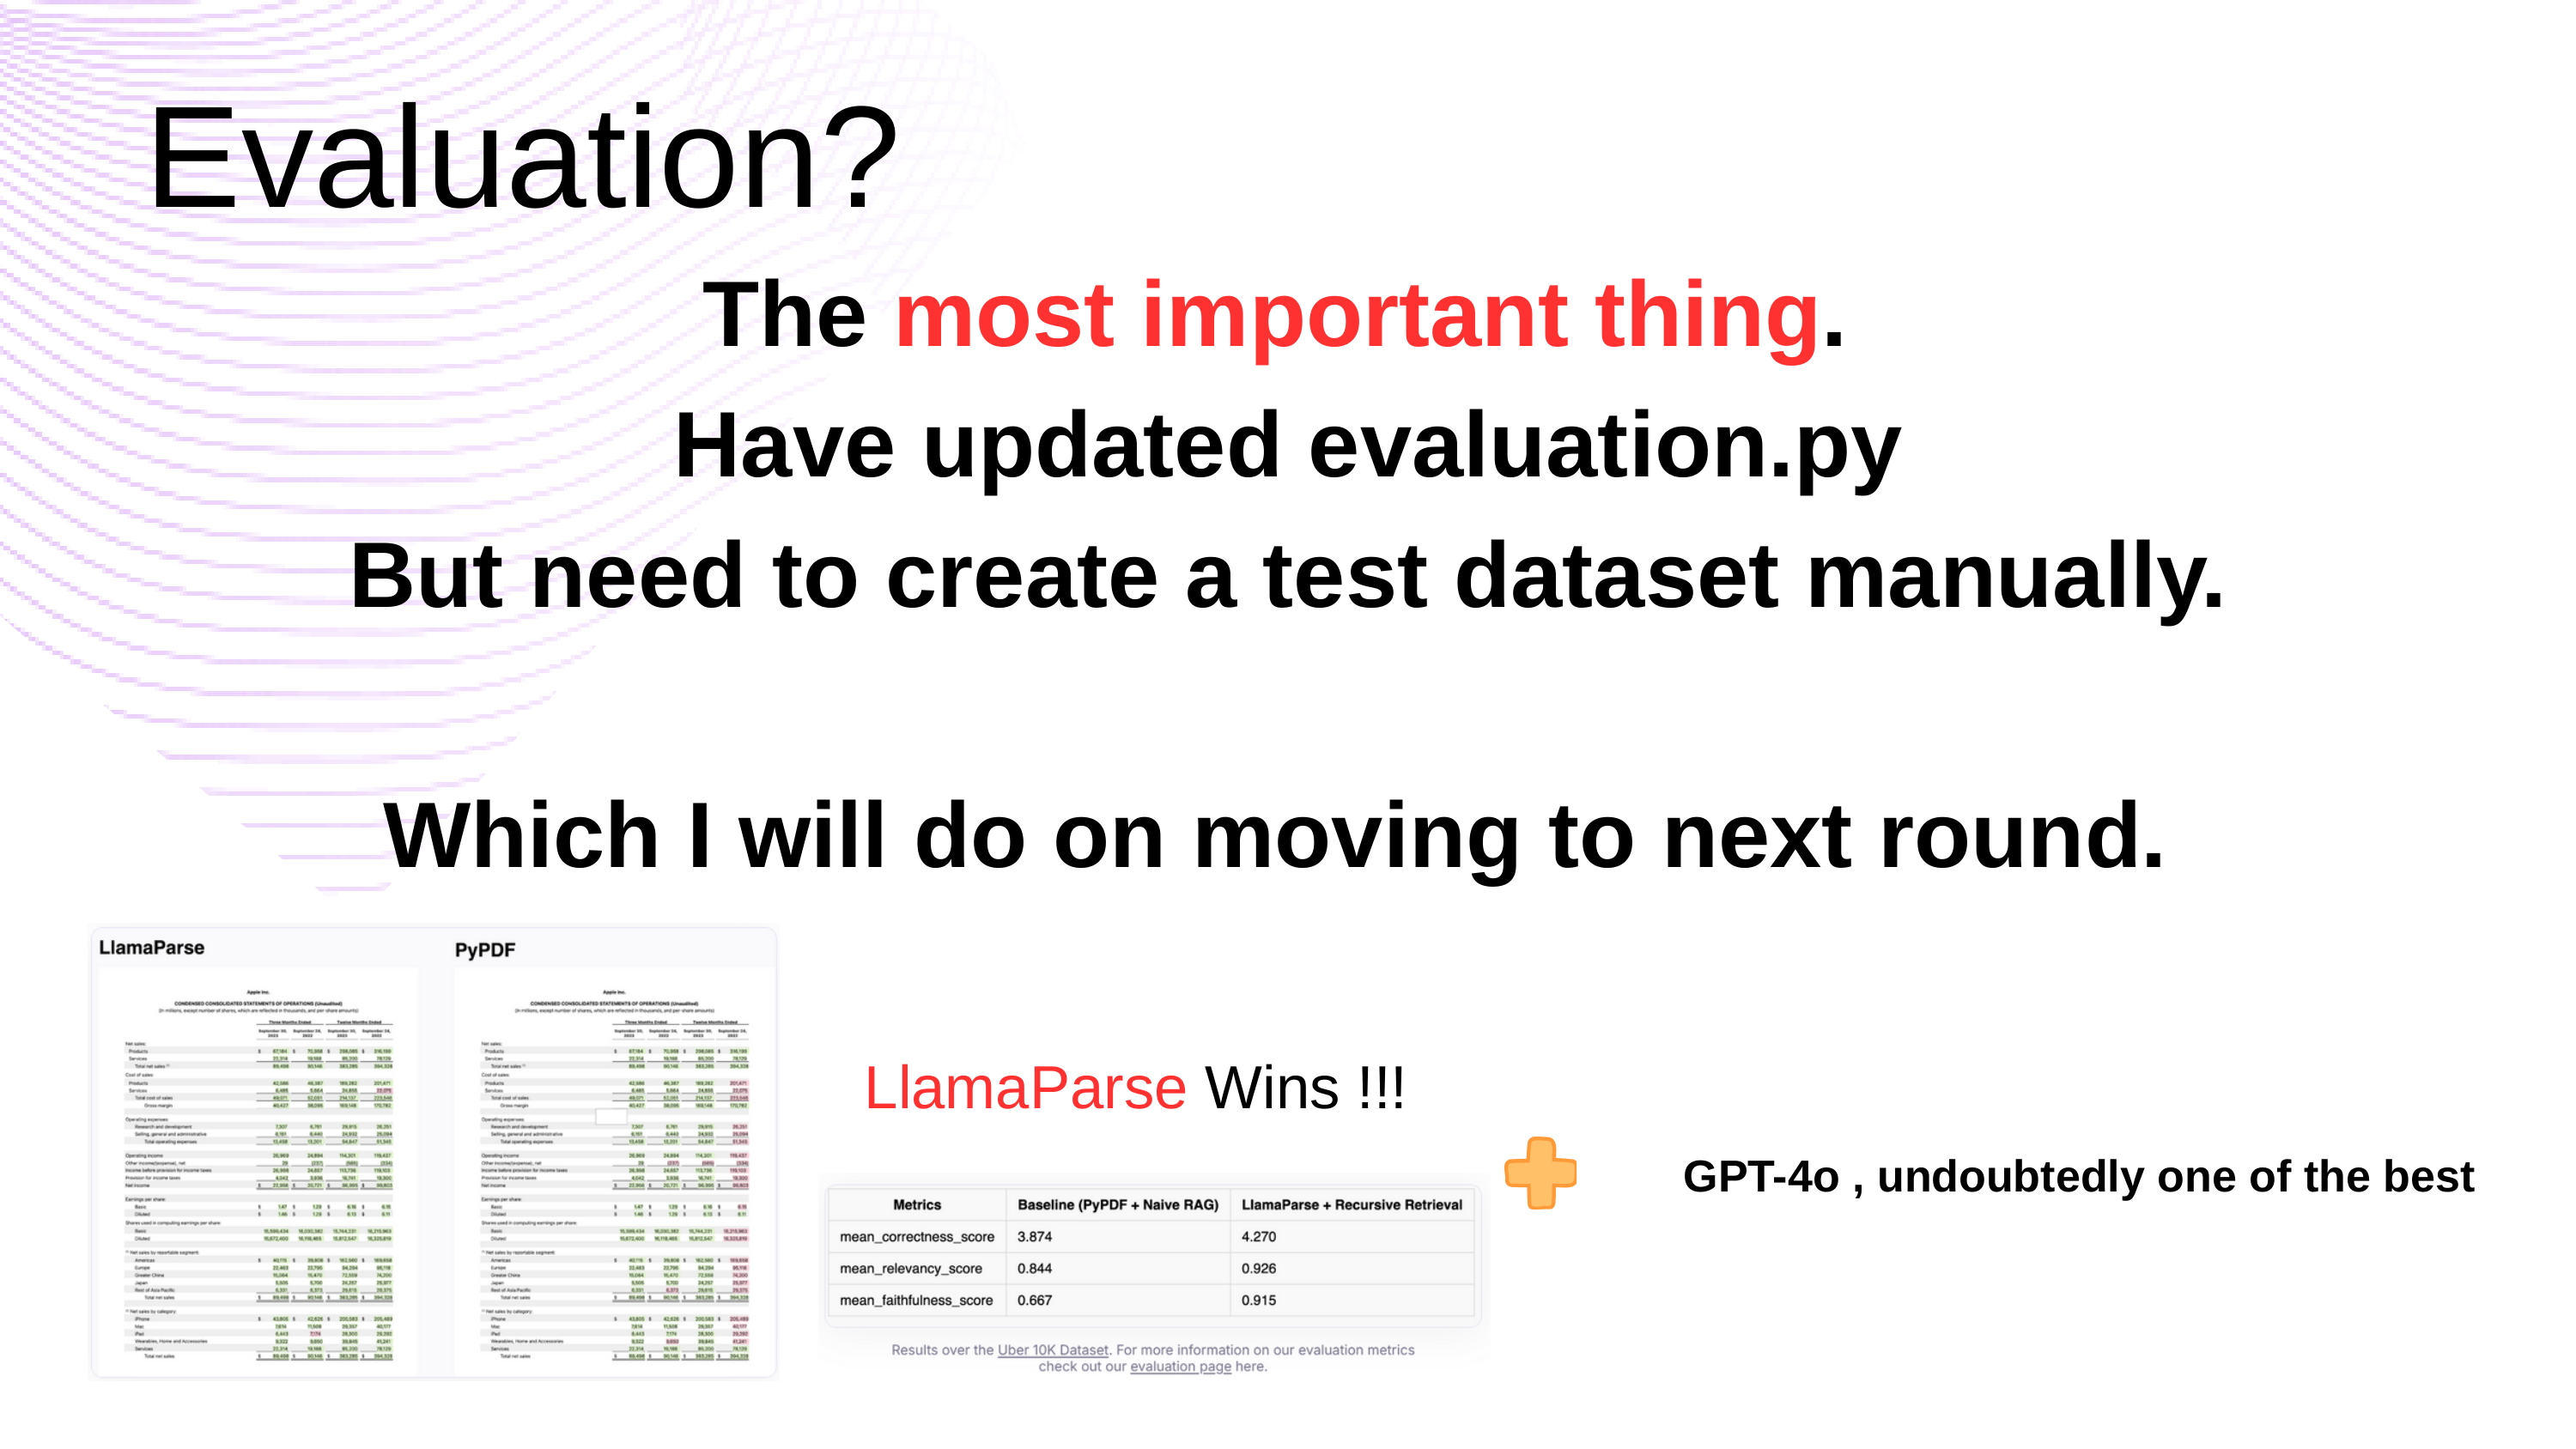

Evaluation?
The most important thing.
Have updated evaluation.py
But need to create a test dataset manually.

Which I will do on moving to next round.

LlamaParse Wins !!!

GPT-4o , undoubtedly one of the best